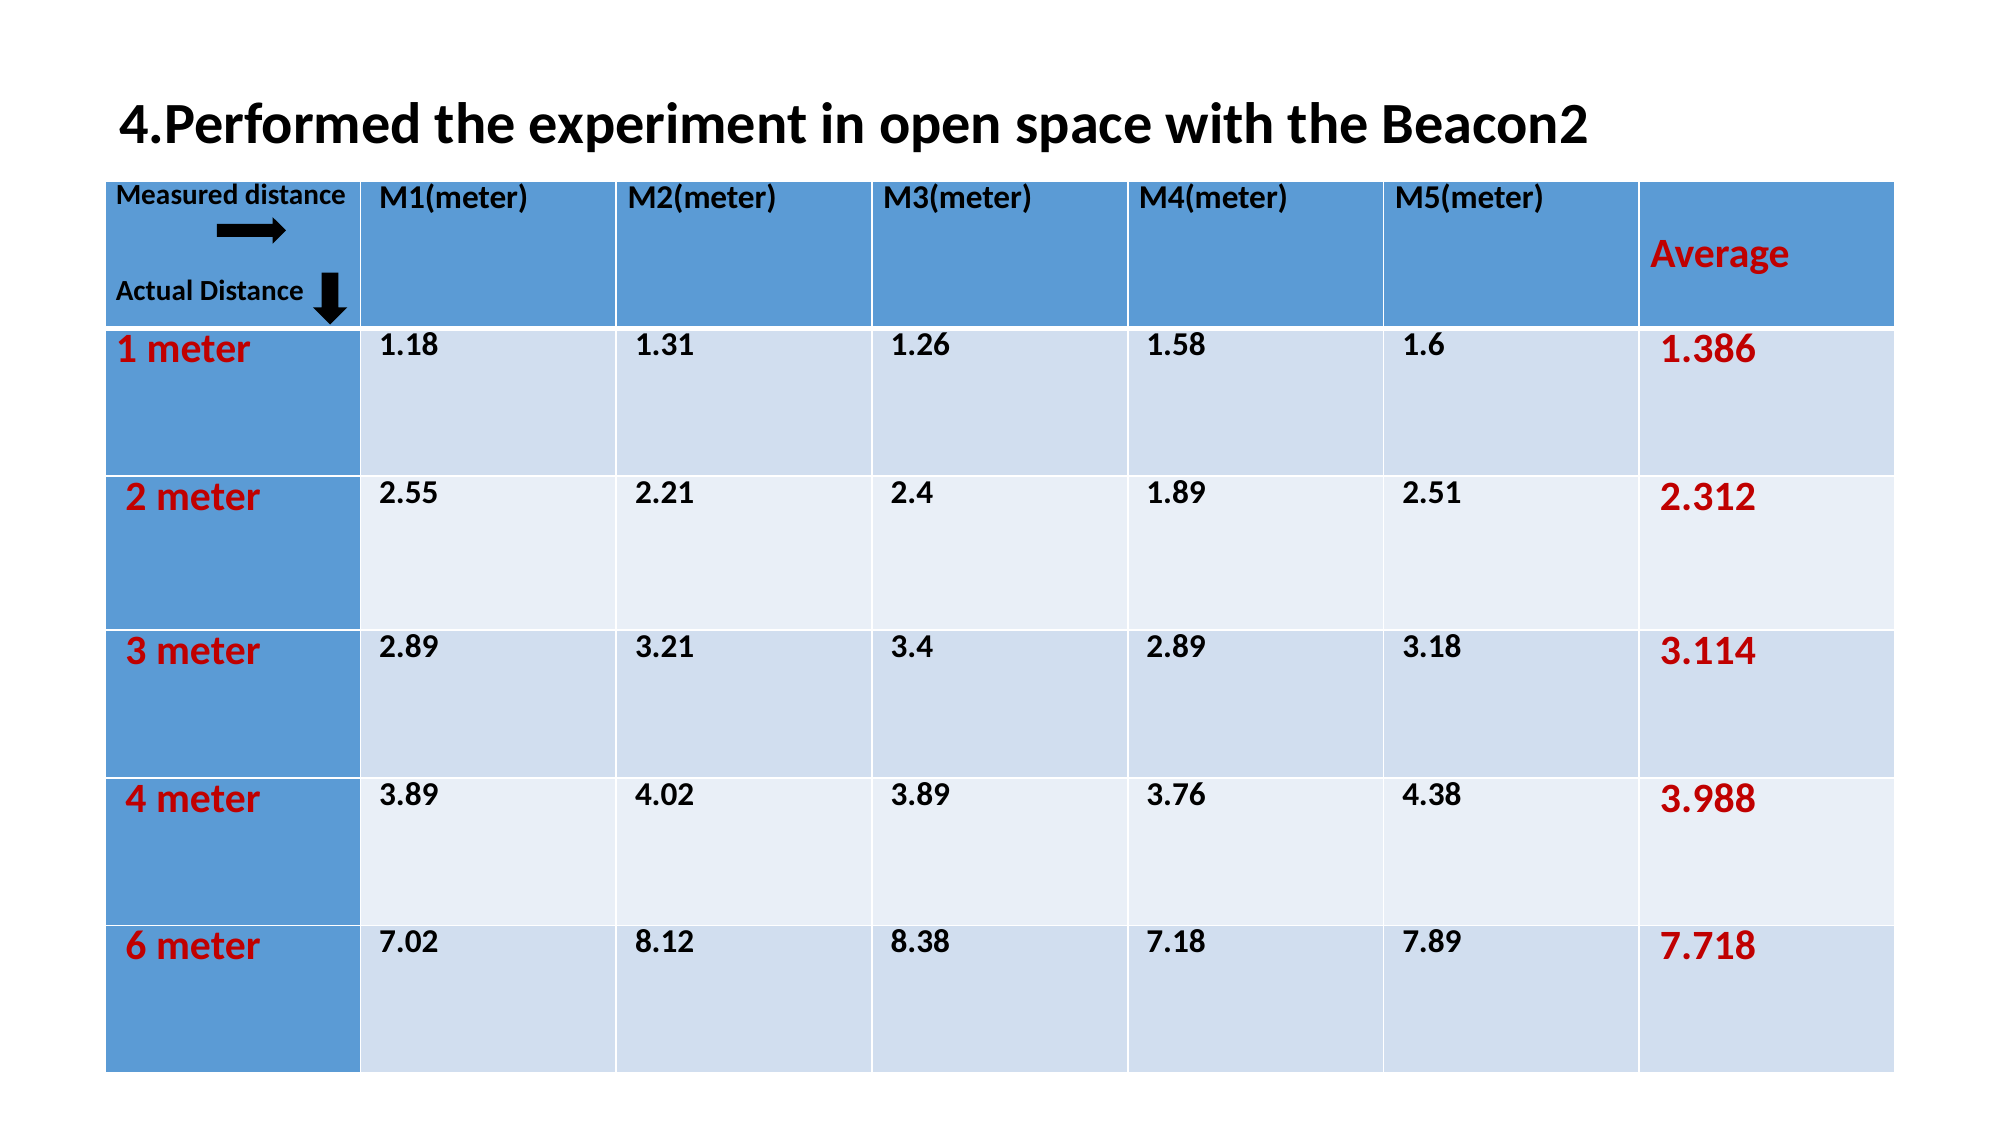

4.Performed the experiment in open space with the Beacon2
| Measured distance Actual Distance | M1(meter) | M2(meter) | M3(meter) | M4(meter) | M5(meter) | Average |
| --- | --- | --- | --- | --- | --- | --- |
| 1 meter | 1.18 | 1.31 | 1.26 | 1.58 | 1.6 | 1.386 |
| 2 meter | 2.55 | 2.21 | 2.4 | 1.89 | 2.51 | 2.312 |
| 3 meter | 2.89 | 3.21 | 3.4 | 2.89 | 3.18 | 3.114 |
| 4 meter | 3.89 | 4.02 | 3.89 | 3.76 | 4.38 | 3.988 |
| 6 meter | 7.02 | 8.12 | 8.38 | 7.18 | 7.89 | 7.718 |